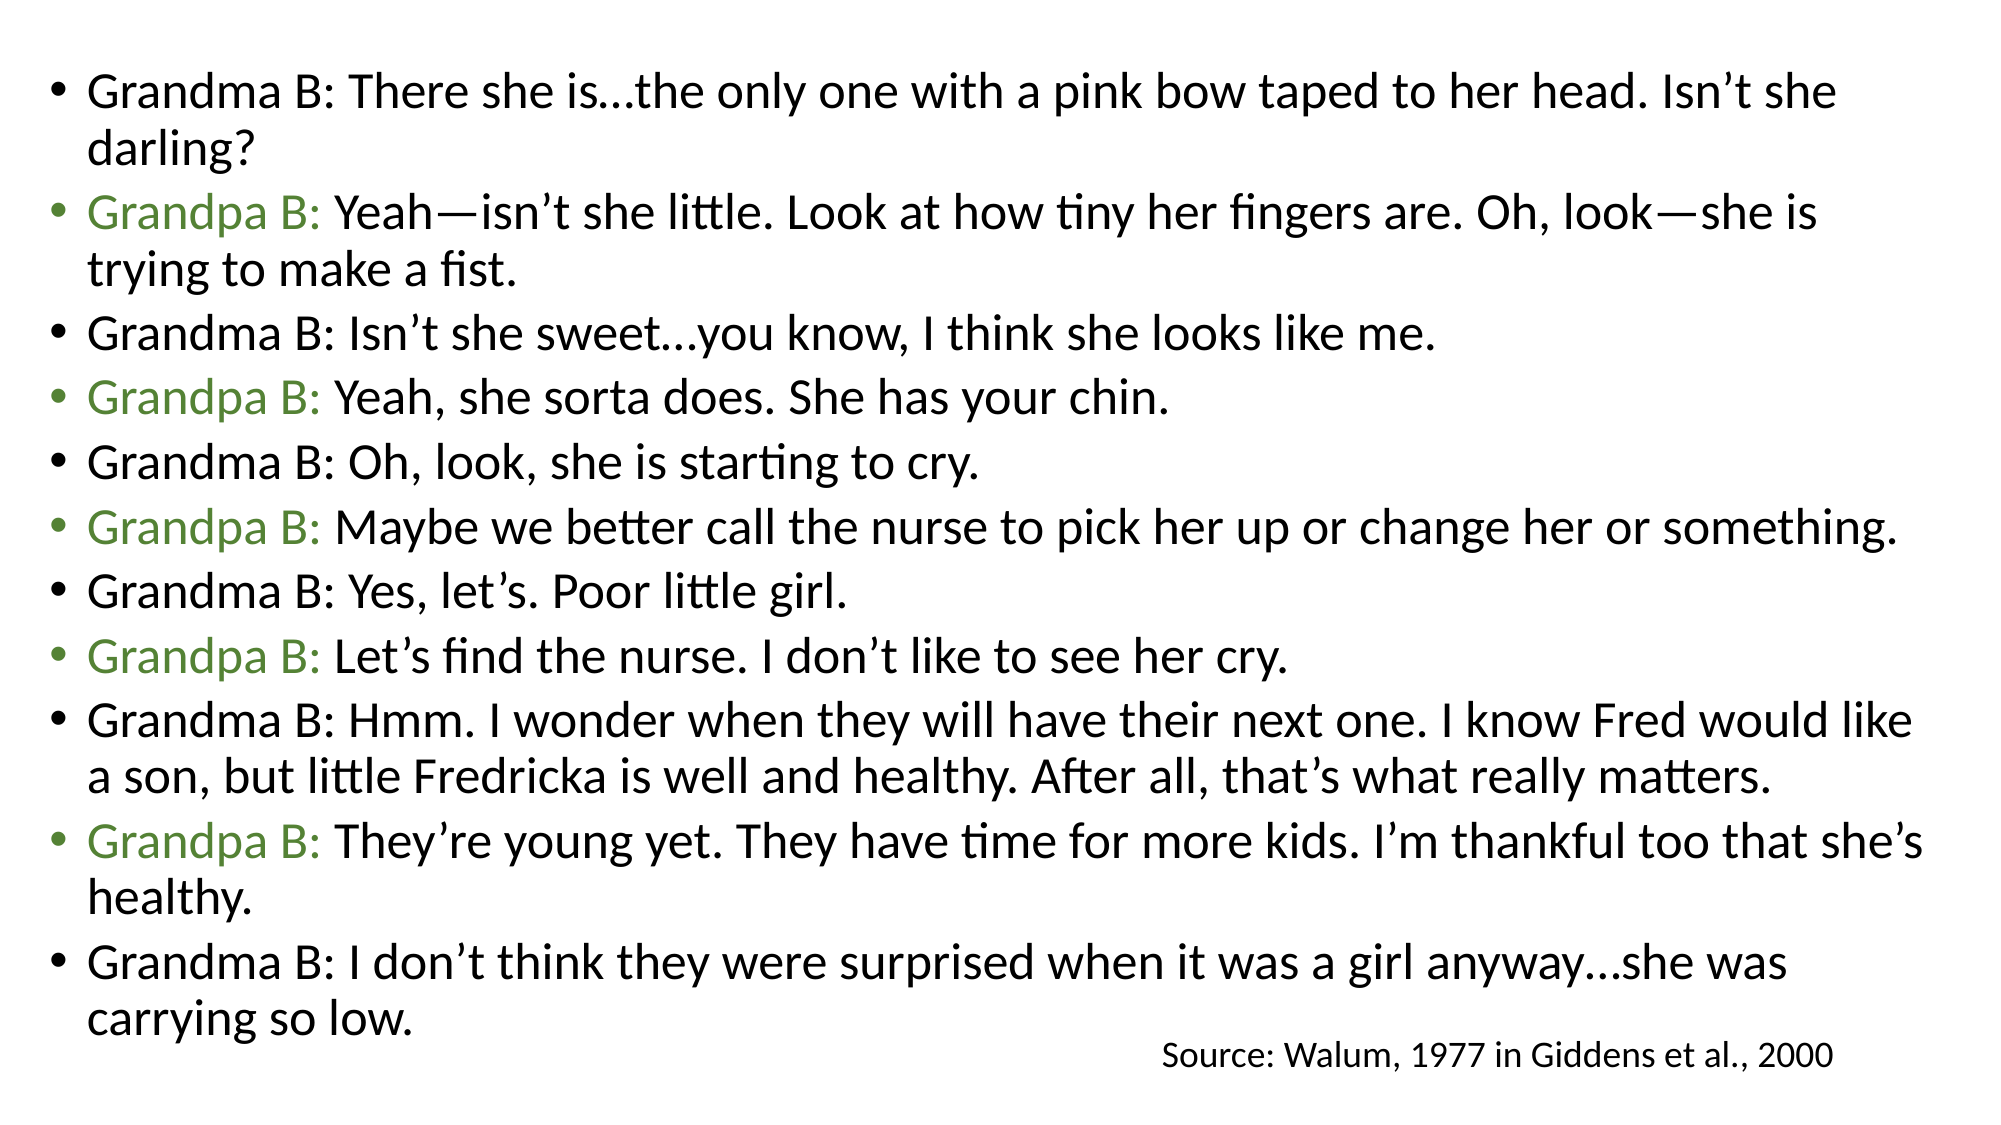

Grandma B: There she is…the only one with a pink bow taped to her head. Isn’t she darling?
Grandpa B: Yeah—isn’t she little. Look at how tiny her fingers are. Oh, look—she is trying to make a fist.
Grandma B: Isn’t she sweet…you know, I think she looks like me.
Grandpa B: Yeah, she sorta does. She has your chin.
Grandma B: Oh, look, she is starting to cry.
Grandpa B: Maybe we better call the nurse to pick her up or change her or something.
Grandma B: Yes, let’s. Poor little girl.
Grandpa B: Let’s find the nurse. I don’t like to see her cry.
Grandma B: Hmm. I wonder when they will have their next one. I know Fred would like a son, but little Fredricka is well and healthy. After all, that’s what really matters.
Grandpa B: They’re young yet. They have time for more kids. I’m thankful too that she’s healthy.
Grandma B: I don’t think they were surprised when it was a girl anyway…she was carrying so low.
Source: Walum, 1977 in Giddens et al., 2000